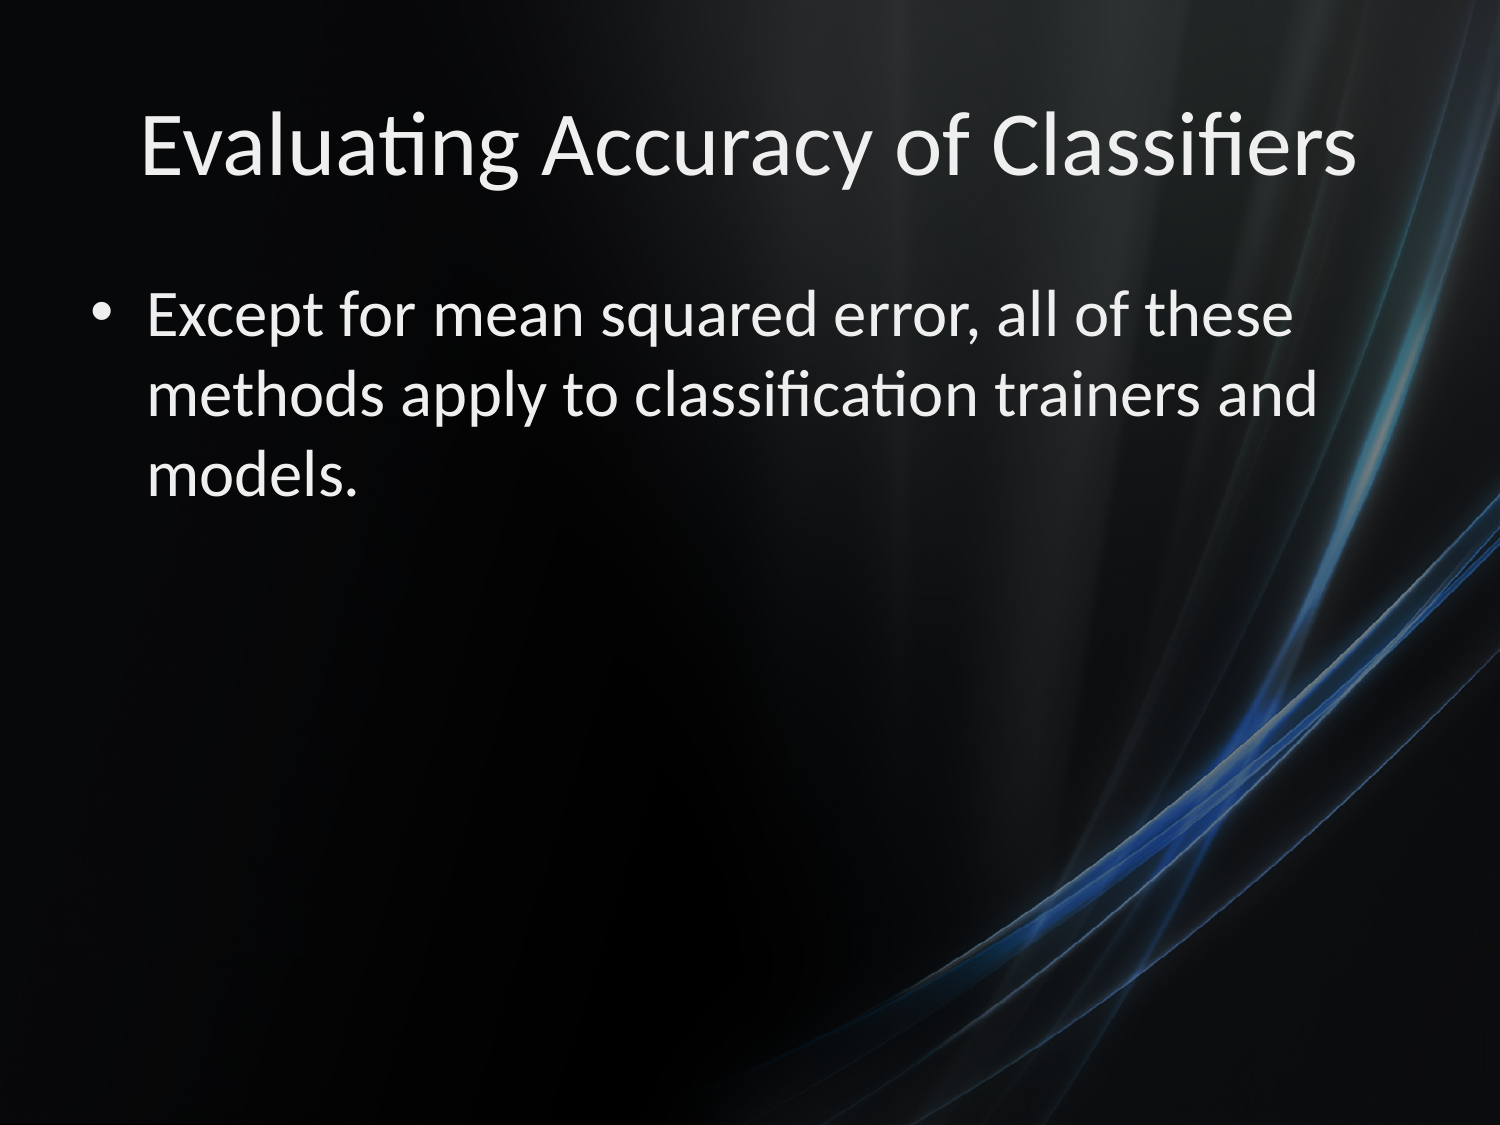

# Evaluating Accuracy of Classifiers
Except for mean squared error, all of these methods apply to classification trainers and models.